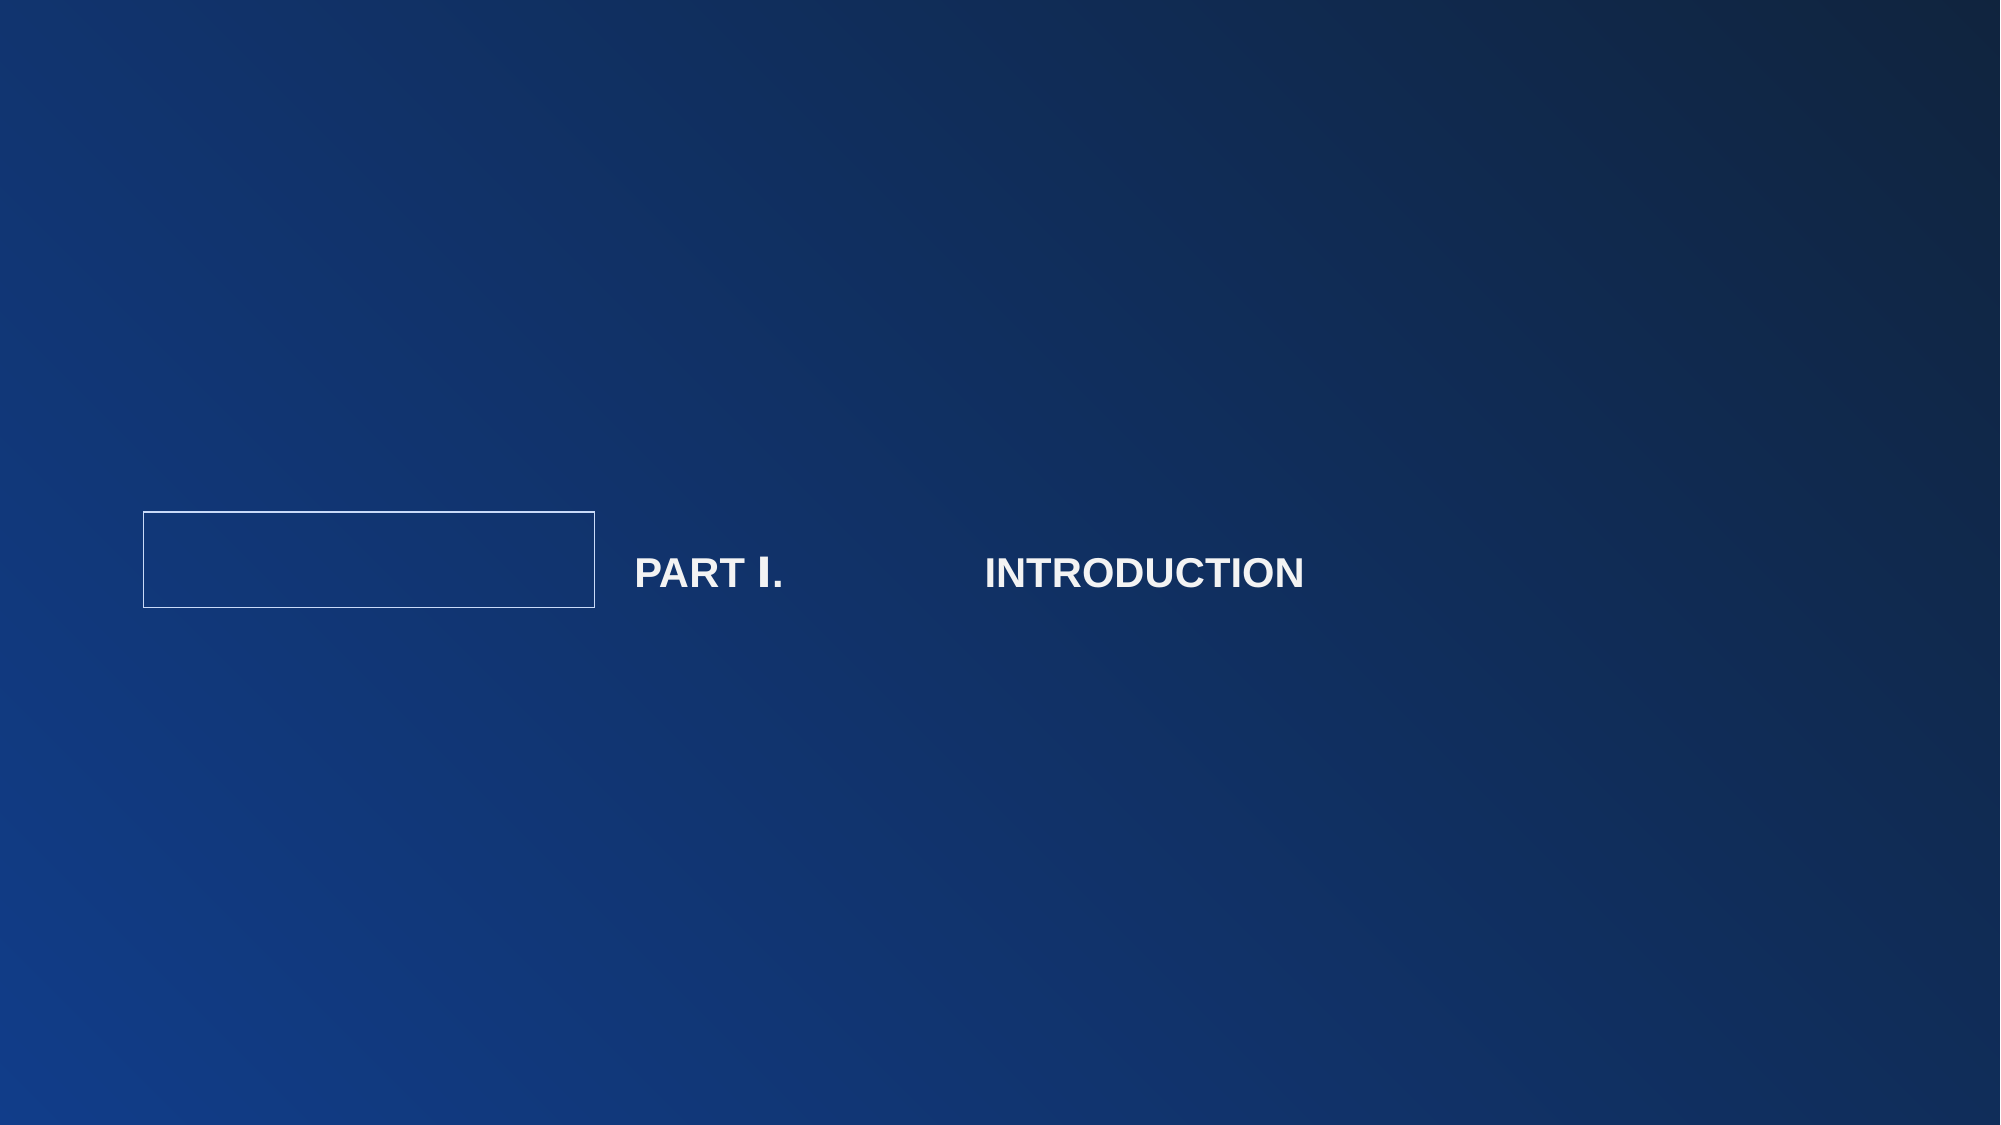

|  |
| --- |
| PART Ⅰ. | INTRODUCTION |
| --- | --- |